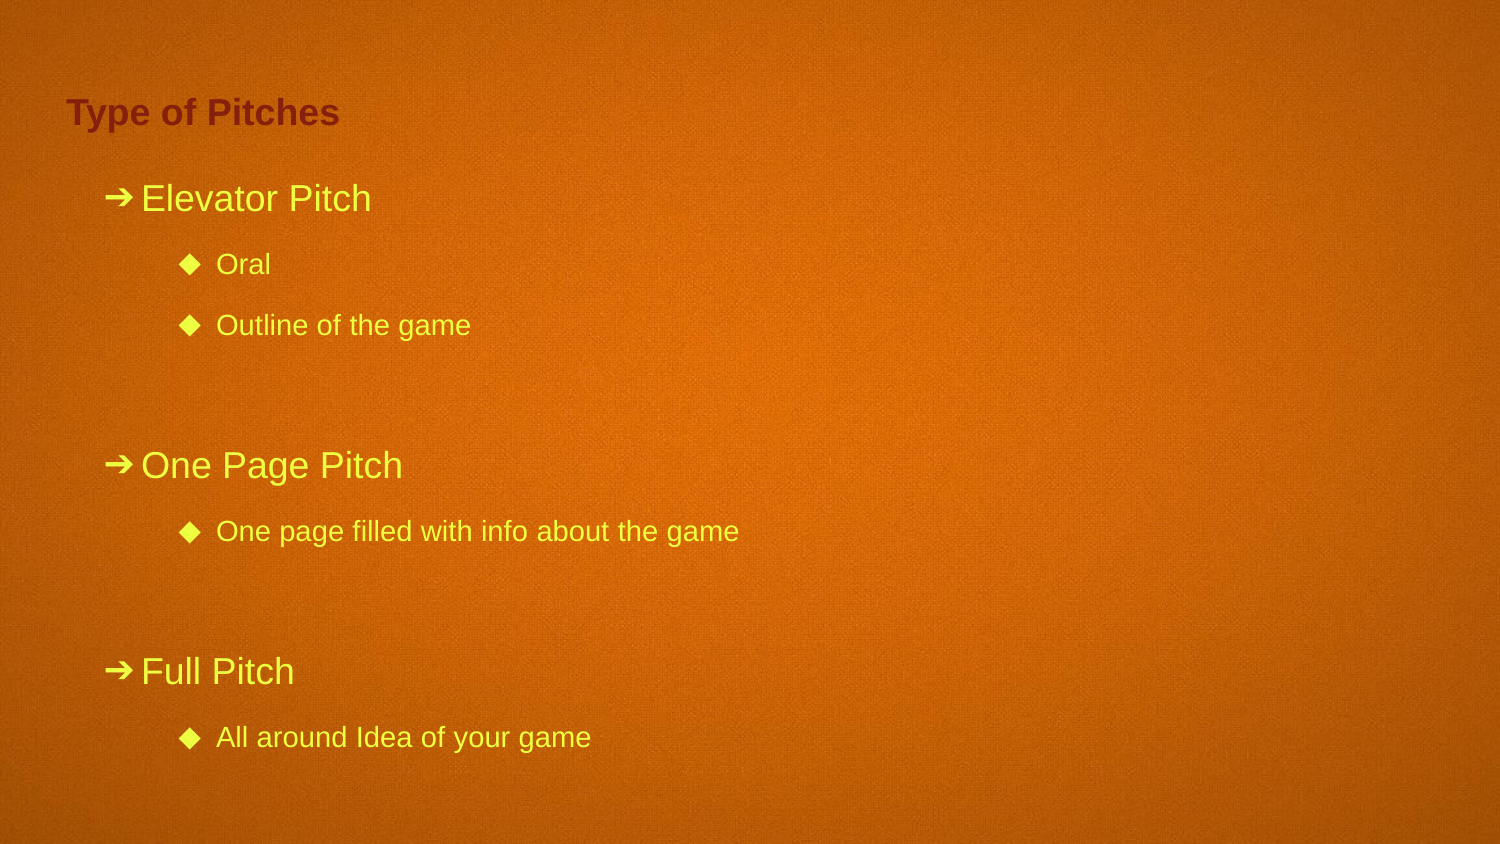

# Type of Pitches
Elevator Pitch
Oral
Outline of the game

One Page Pitch
One page filled with info about the game

Full Pitch
All around Idea of your game